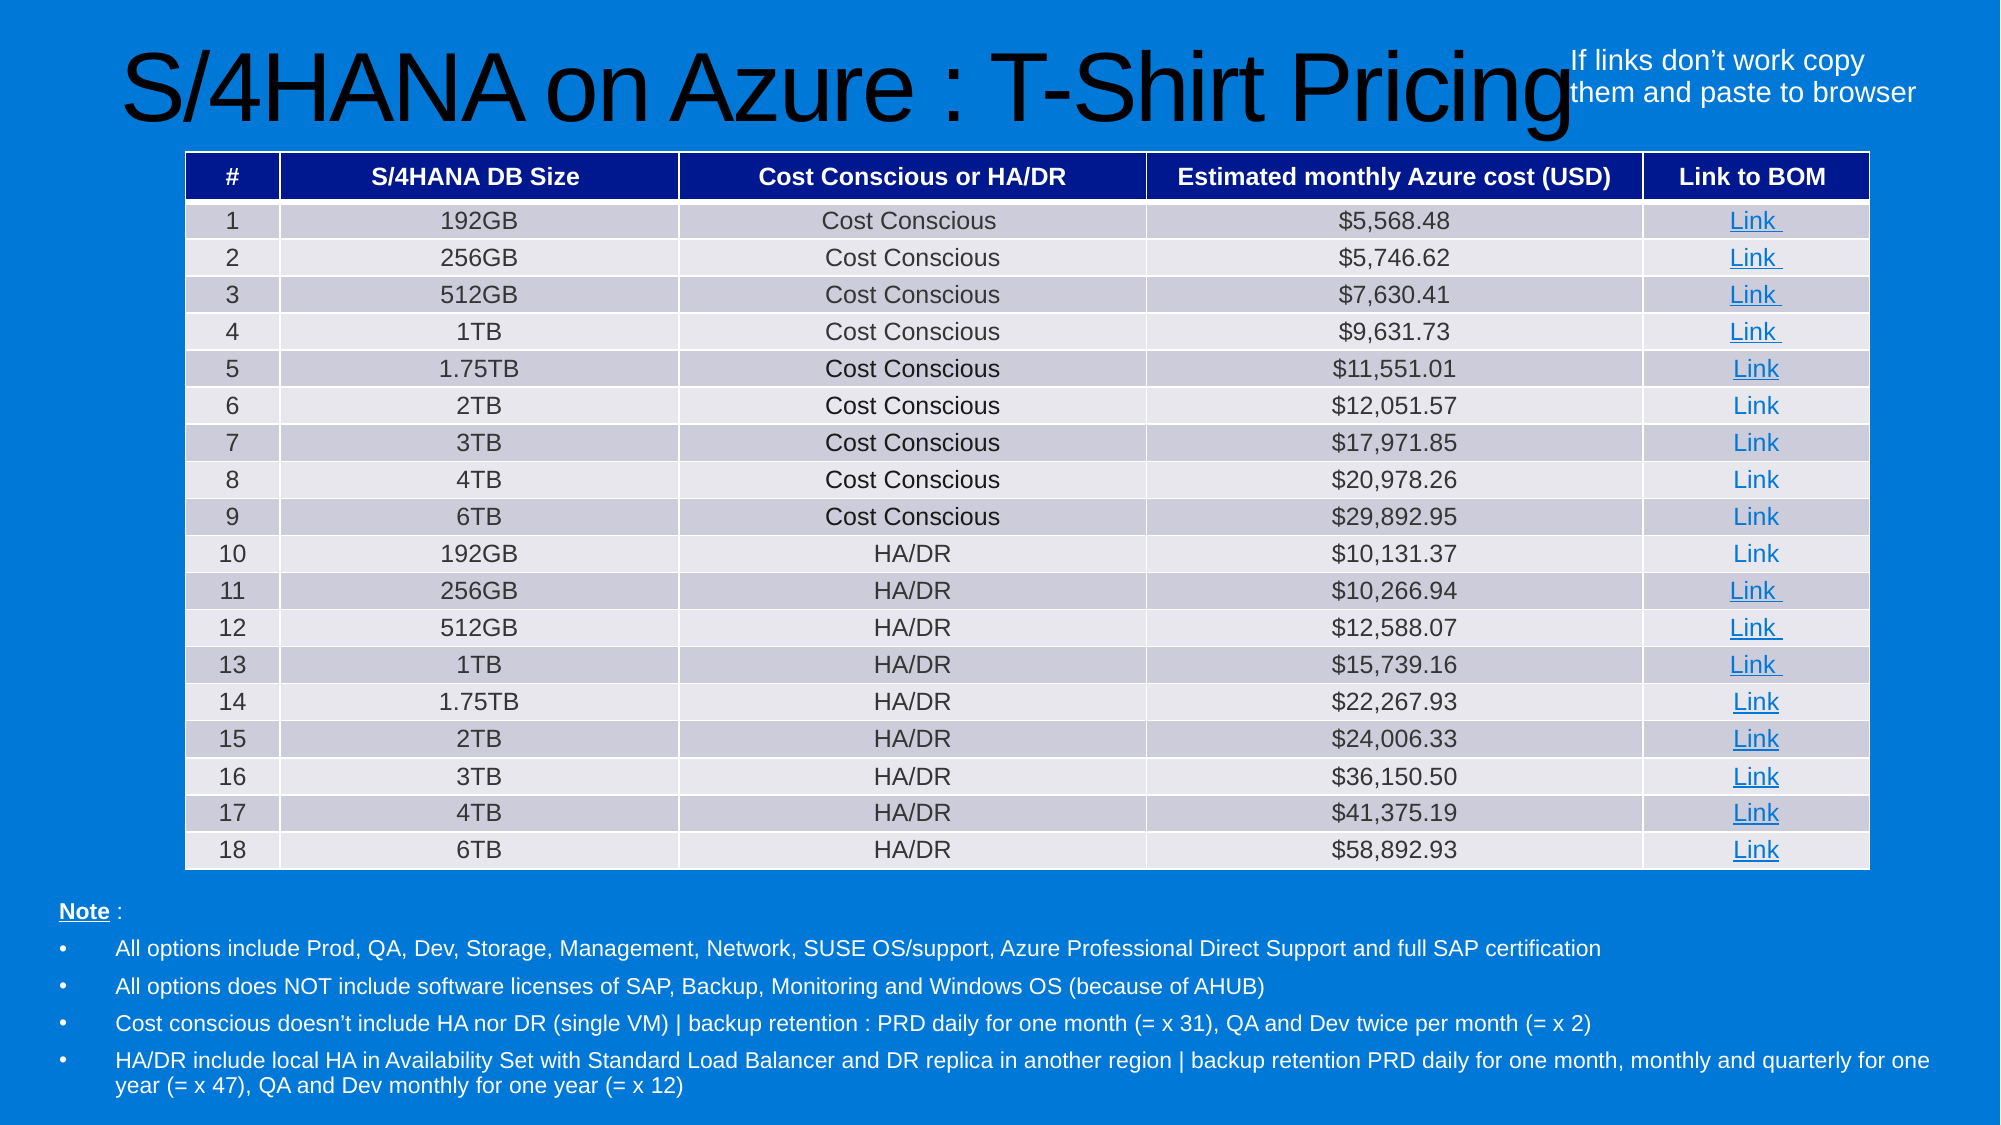

# S/4HANA on Azure : T-Shirt Pricing
If links don’t work copy them and paste to browser
| # | S/4HANA DB Size | Cost Conscious or HA/DR | Estimated monthly Azure cost (USD) | Link to BOM |
| --- | --- | --- | --- | --- |
| 1 | 192GB | Cost Conscious | $5,568.48 | Link |
| 2 | 256GB | Cost Conscious | $5,746.62 | Link |
| 3 | 512GB | Cost Conscious | $7,630.41 | Link |
| 4 | 1TB | Cost Conscious | $9,631.73 | Link |
| 5 | 1.75TB | Cost Conscious | $11,551.01 | Link |
| 6 | 2TB | Cost Conscious | $12,051.57 | Link |
| 7 | 3TB | Cost Conscious | $17,971.85 | Link |
| 8 | 4TB | Cost Conscious | $20,978.26 | Link |
| 9 | 6TB | Cost Conscious | $29,892.95 | Link |
| 10 | 192GB | HA/DR | $10,131.37 | Link |
| 11 | 256GB | HA/DR | $10,266.94 | Link |
| 12 | 512GB | HA/DR | $12,588.07 | Link |
| 13 | 1TB | HA/DR | $15,739.16 | Link |
| 14 | 1.75TB | HA/DR | $22,267.93 | Link |
| 15 | 2TB | HA/DR | $24,006.33 | Link |
| 16 | 3TB | HA/DR | $36,150.50 | Link |
| 17 | 4TB | HA/DR | $41,375.19 | Link |
| 18 | 6TB | HA/DR | $58,892.93 | Link |
Note :
All options include Prod, QA, Dev, Storage, Management, Network, SUSE OS/support, Azure Professional Direct Support and full SAP certification
All options does NOT include software licenses of SAP, Backup, Monitoring and Windows OS (because of AHUB)
Cost conscious doesn’t include HA nor DR (single VM) | backup retention : PRD daily for one month (= x 31), QA and Dev twice per month (= x 2)
HA/DR include local HA in Availability Set with Standard Load Balancer and DR replica in another region | backup retention PRD daily for one month, monthly and quarterly for one year (= x 47), QA and Dev monthly for one year (= x 12)